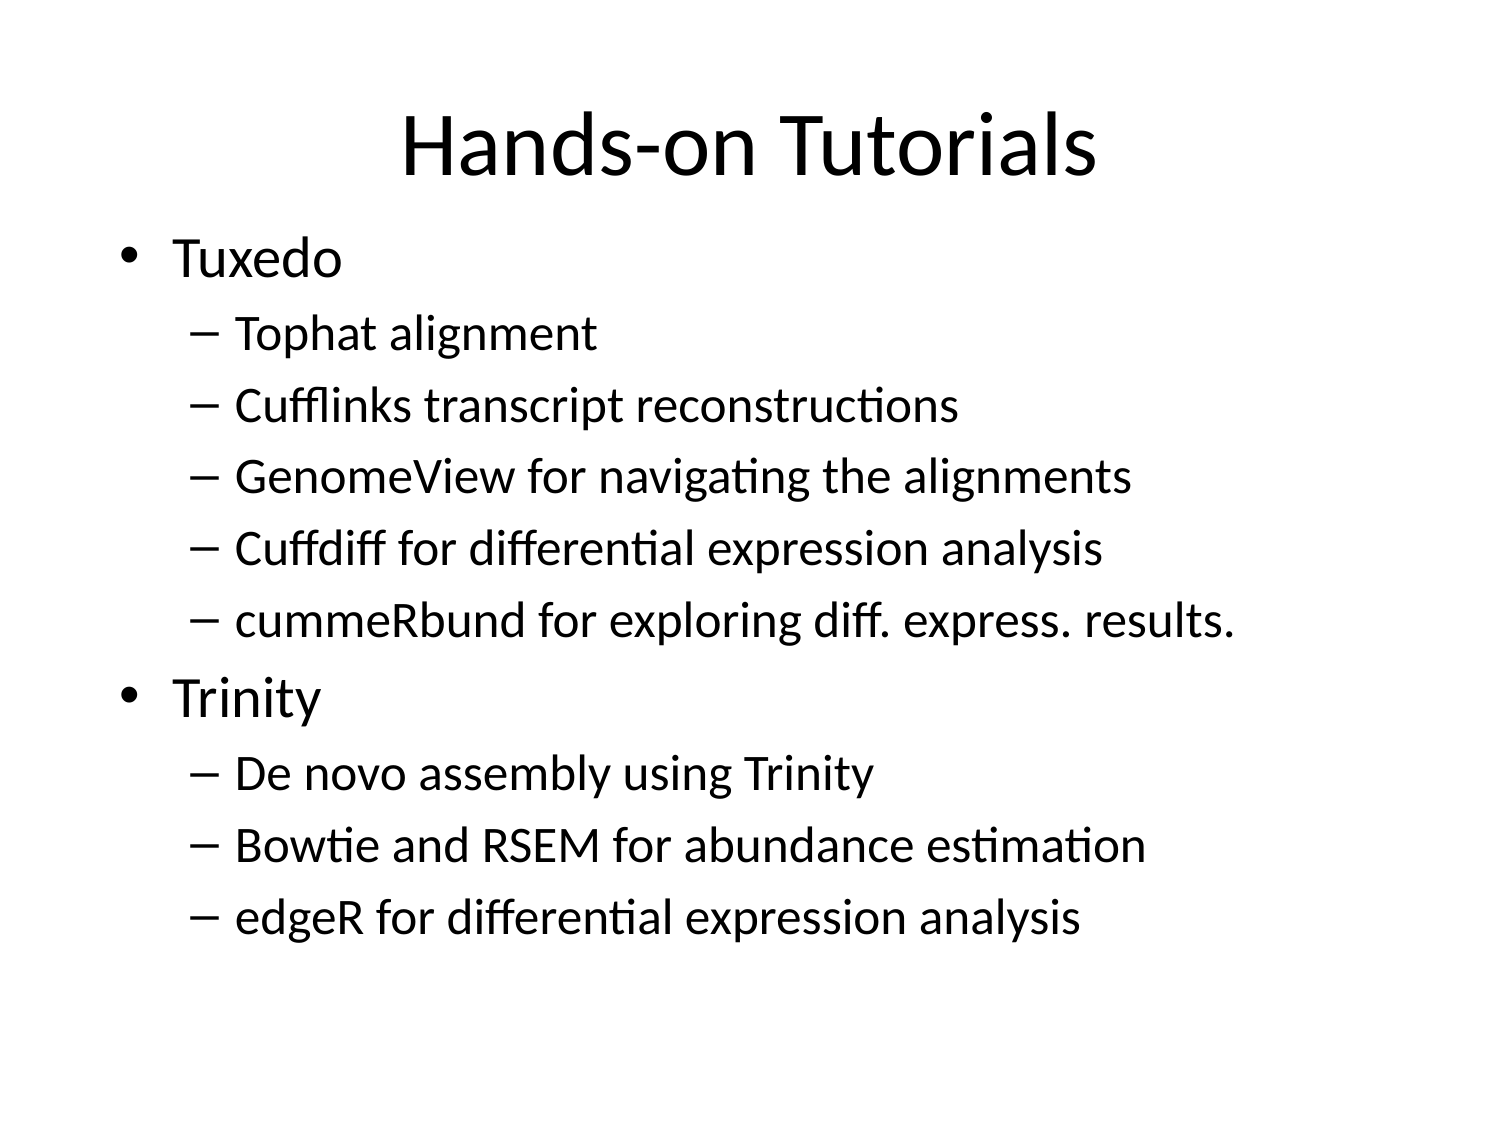

# Hands-on Tutorials
Tuxedo
Tophat alignment
Cufflinks transcript reconstructions
GenomeView for navigating the alignments
Cuffdiff for differential expression analysis
cummeRbund for exploring diff. express. results.
Trinity
De novo assembly using Trinity
Bowtie and RSEM for abundance estimation
edgeR for differential expression analysis